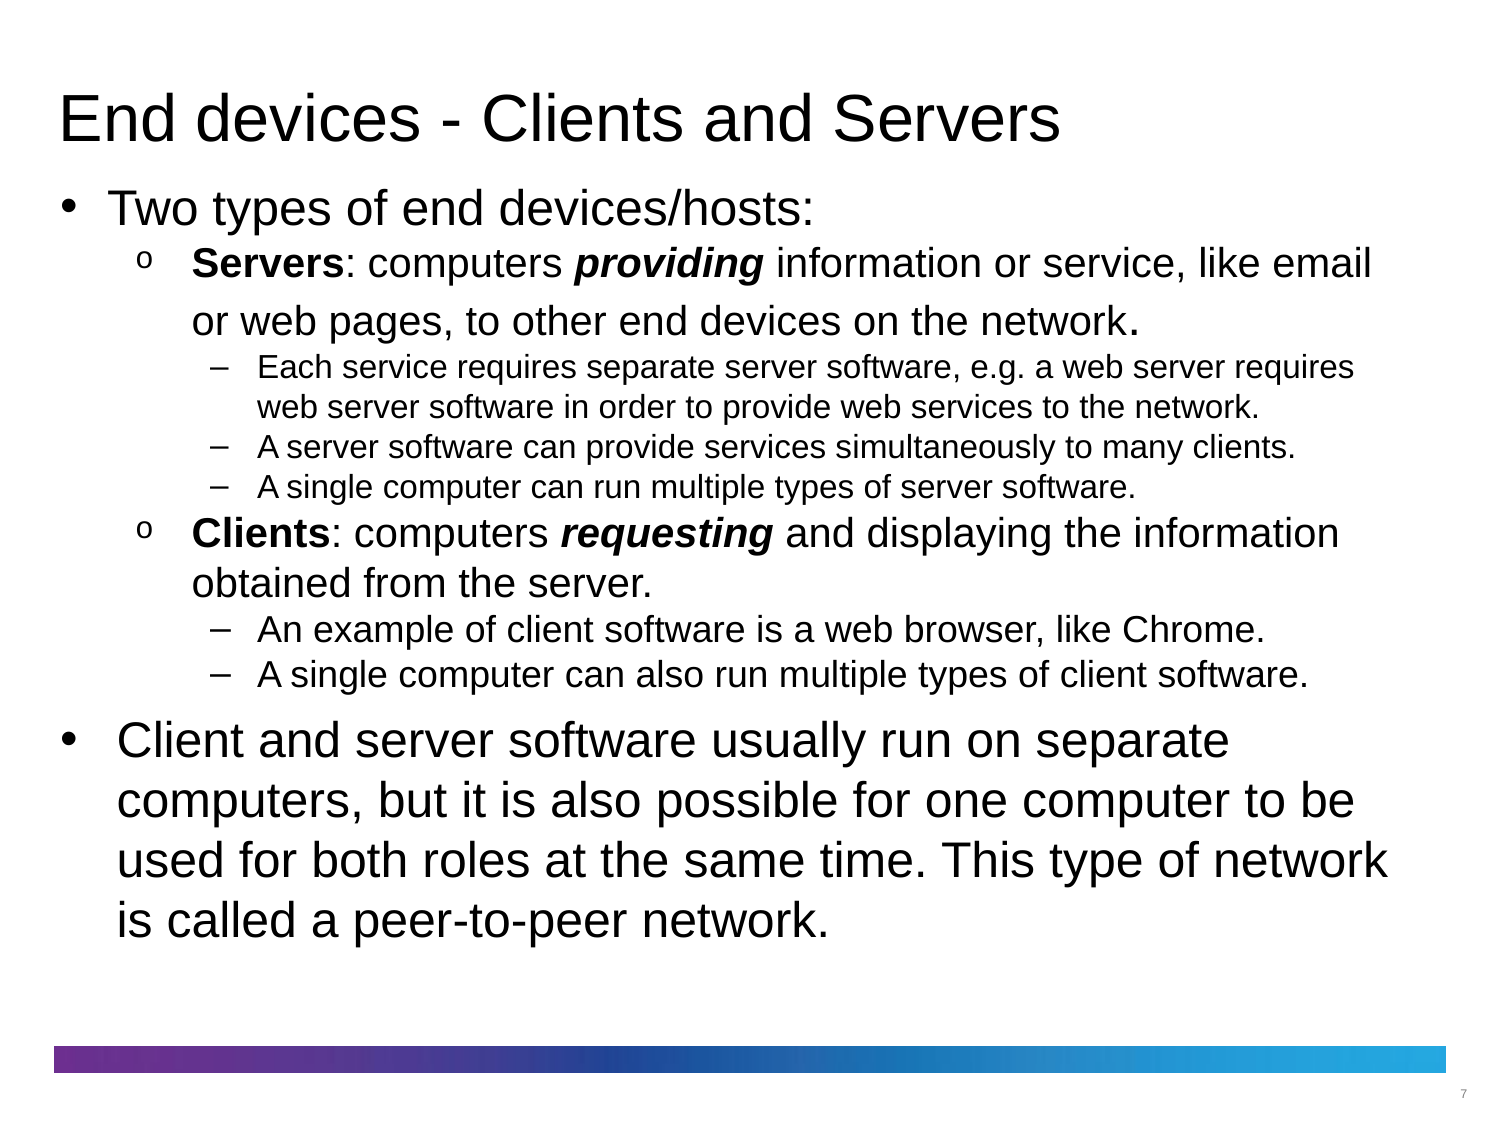

# End devices - Clients and Servers
Two types of end devices/hosts:
Servers: computers providing information or service, like email or web pages, to other end devices on the network.
Each service requires separate server software, e.g. a web server requires web server software in order to provide web services to the network.
A server software can provide services simultaneously to many clients.
A single computer can run multiple types of server software.
Clients: computers requesting and displaying the information obtained from the server.
An example of client software is a web browser, like Chrome.
A single computer can also run multiple types of client software.
Client and server software usually run on separate computers, but it is also possible for one computer to be used for both roles at the same time. This type of network is called a peer-to-peer network.